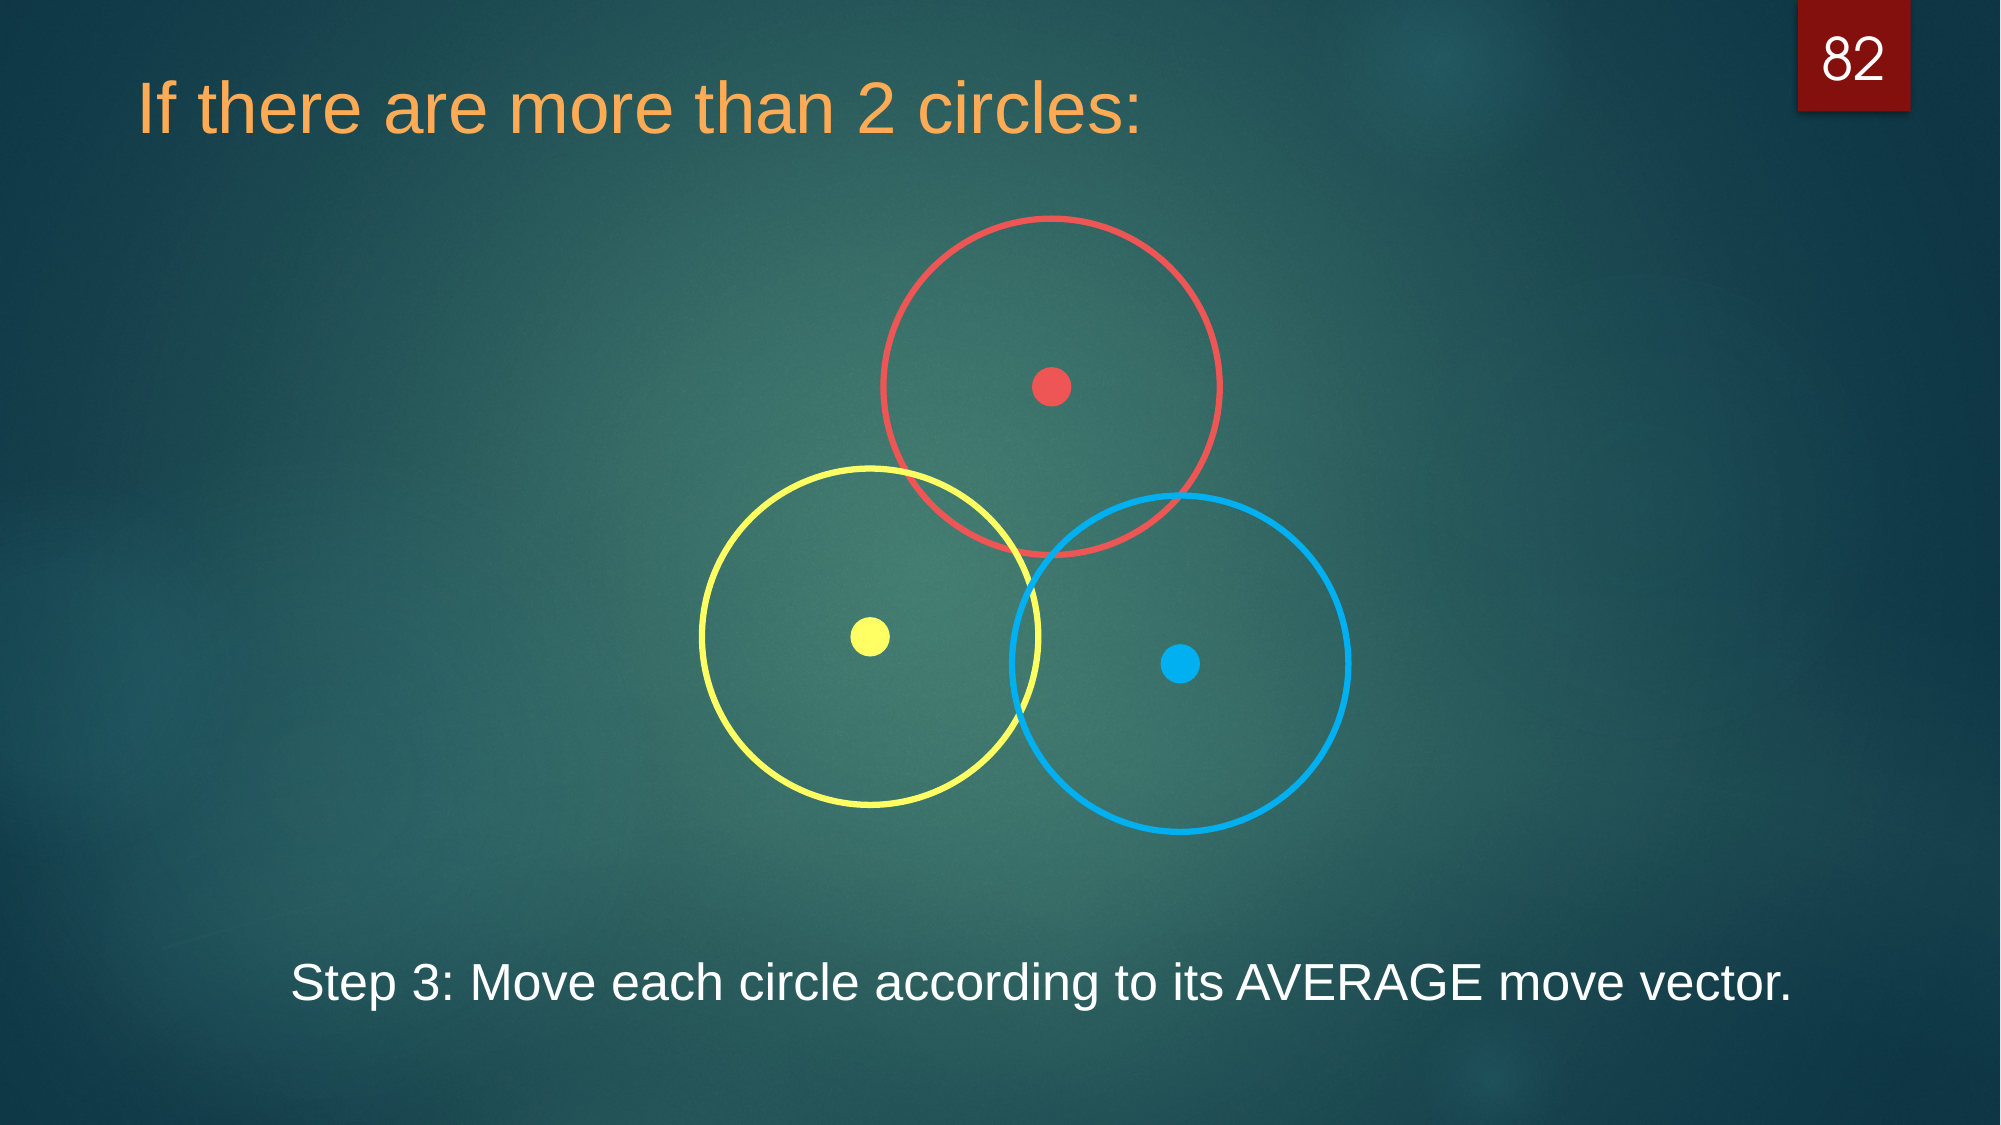

82
If there are more than 2 circles:

Step 3: Move each circle according to its AVERAGE move vector.